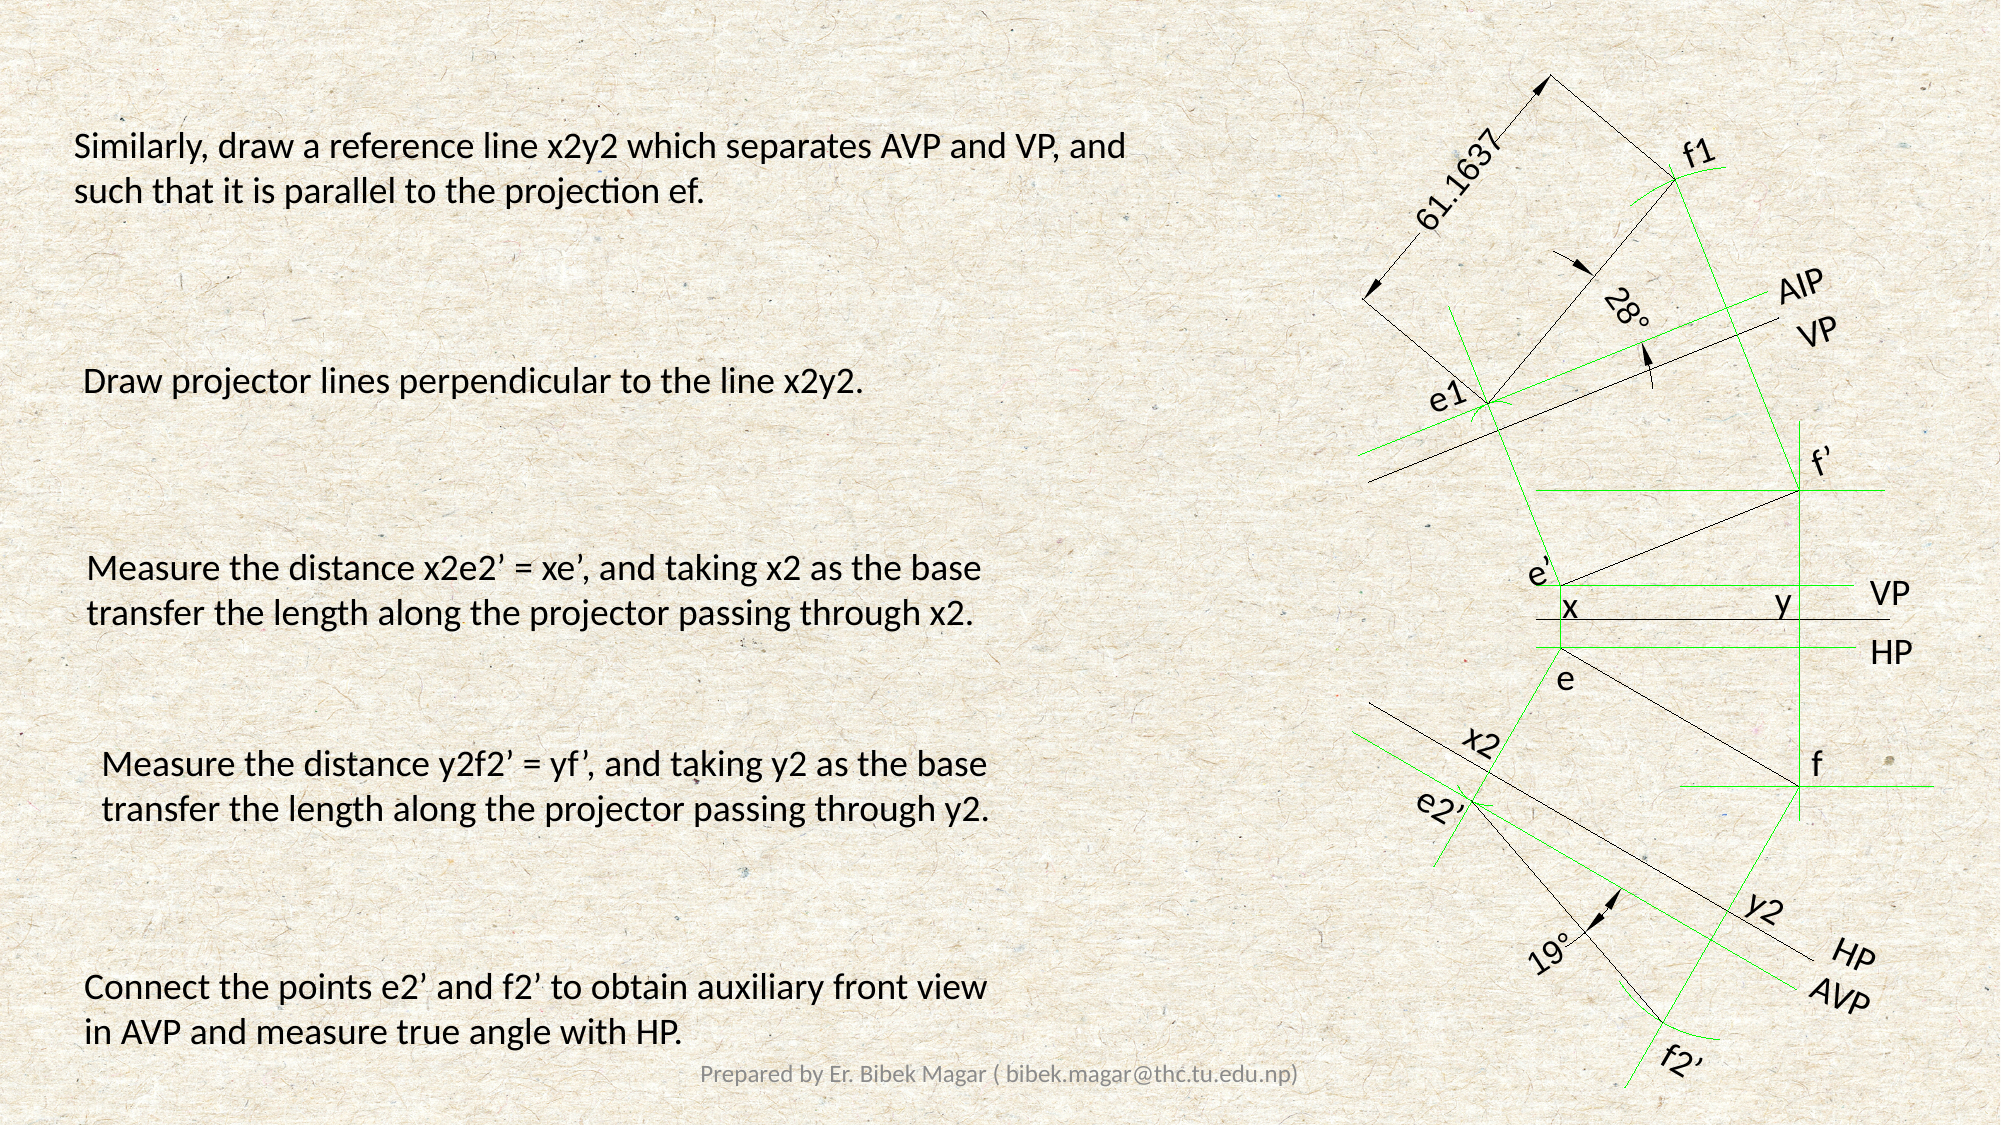

Similarly, draw a reference line x2y2 which separates AVP and VP, and such that it is parallel to the projection ef.
f1
61.1637

AIP

28°

VP

Draw projector lines perpendicular to the line x2y2.
e1

f’

Measure the distance x2e2’ = xe’, and taking x2 as the base transfer the length along the projector passing through x2.
e’
VP
y
x

HP
e

x2
Measure the distance y2f2’ = yf’, and taking y2 as the base transfer the length along the projector passing through y2.

f
e2’

y2

HP
19°

Connect the points e2’ and f2’ to obtain auxiliary front view in AVP and measure true angle with HP.
AVP

f2’
Prepared by Er. Bibek Magar ( bibek.magar@thc.tu.edu.np)